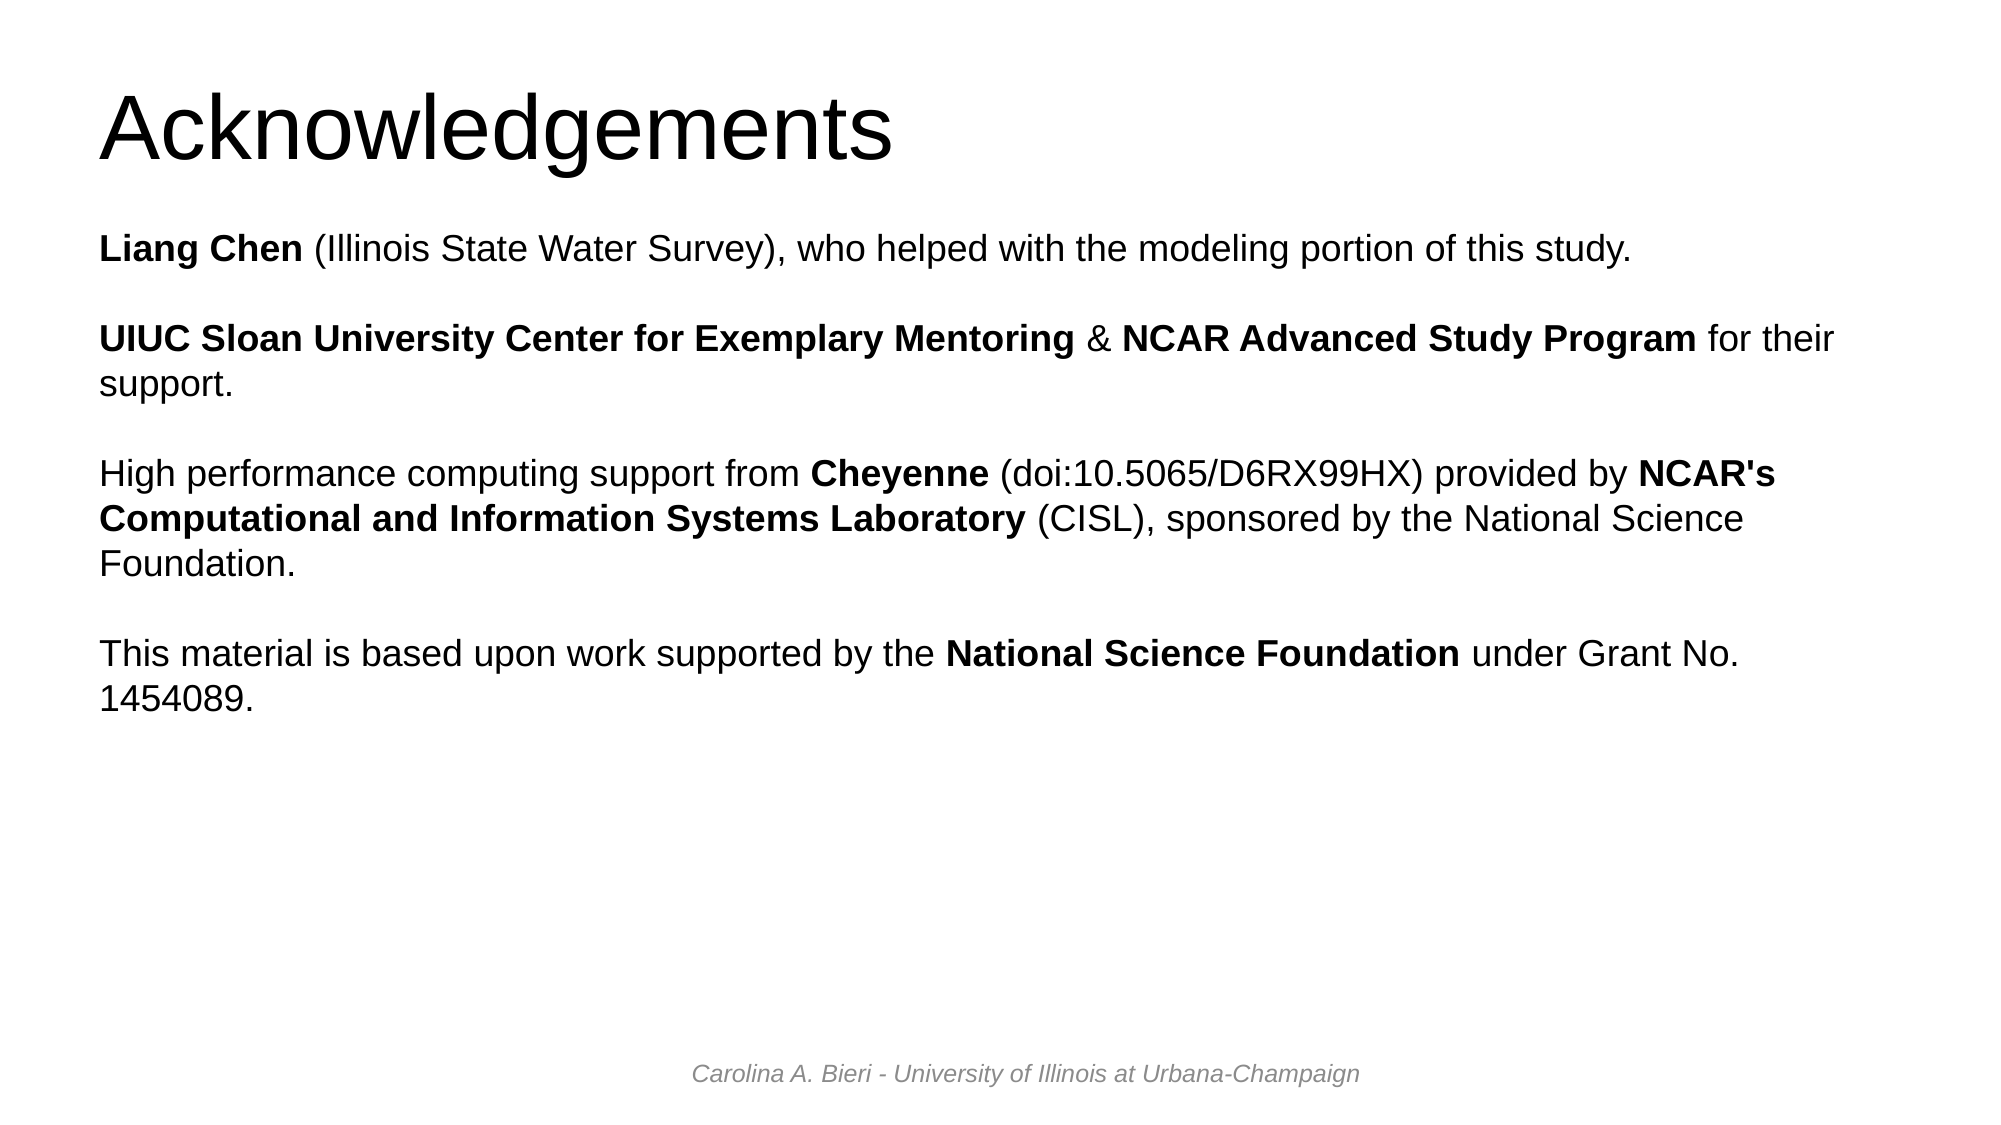

# Acknowledgements
Liang Chen (Illinois State Water Survey), who helped with the modeling portion of this study.

UIUC Sloan University Center for Exemplary Mentoring & NCAR Advanced Study Program for their support.

High performance computing support from Cheyenne (doi:10.5065/D6RX99HX) provided by NCAR's Computational and Information Systems Laboratory (CISL), sponsored by the National Science Foundation.

This material is based upon work supported by the National Science Foundation under Grant No. 1454089.

Carolina A. Bieri - University of Illinois at Urbana-Champaign